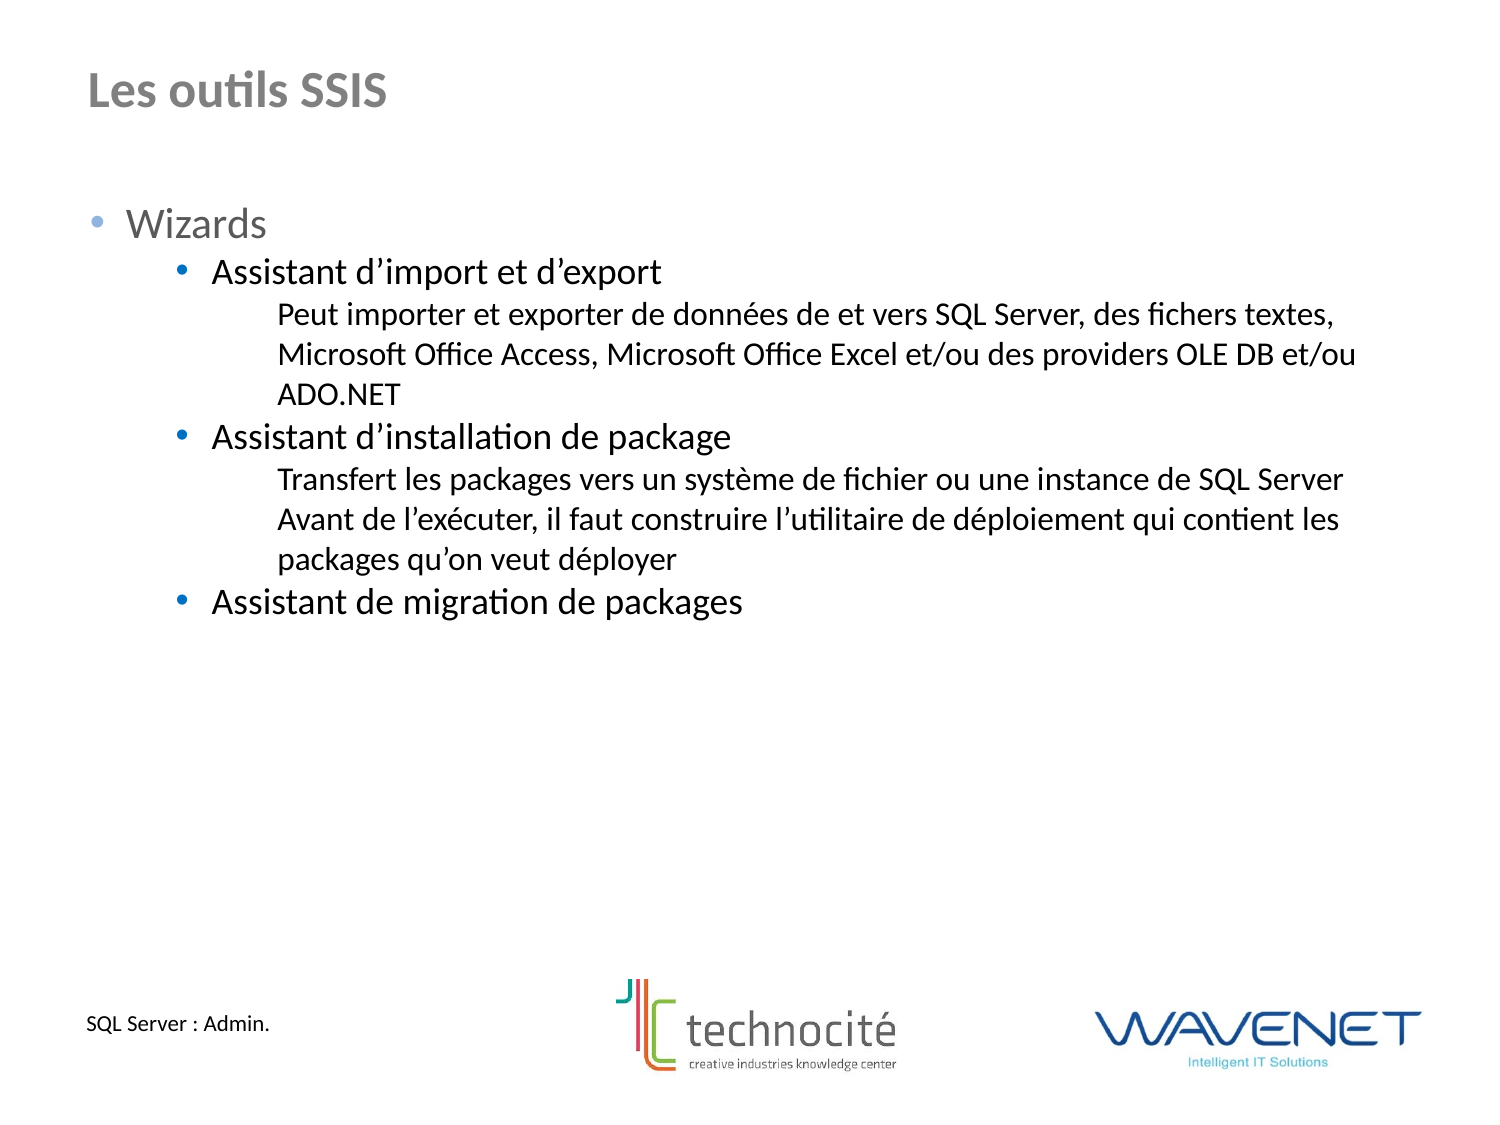

Les outils SSIS
Wizards
Assistant d’import et d’export
Peut importer et exporter de données de et vers SQL Server, des fichers textes, Microsoft Office Access, Microsoft Office Excel et/ou des providers OLE DB et/ou ADO.NET
Assistant d’installation de package
Transfert les packages vers un système de fichier ou une instance de SQL Server Avant de l’exécuter, il faut construire l’utilitaire de déploiement qui contient les packages qu’on veut déployer
Assistant de migration de packages
SQL Server : Admin.